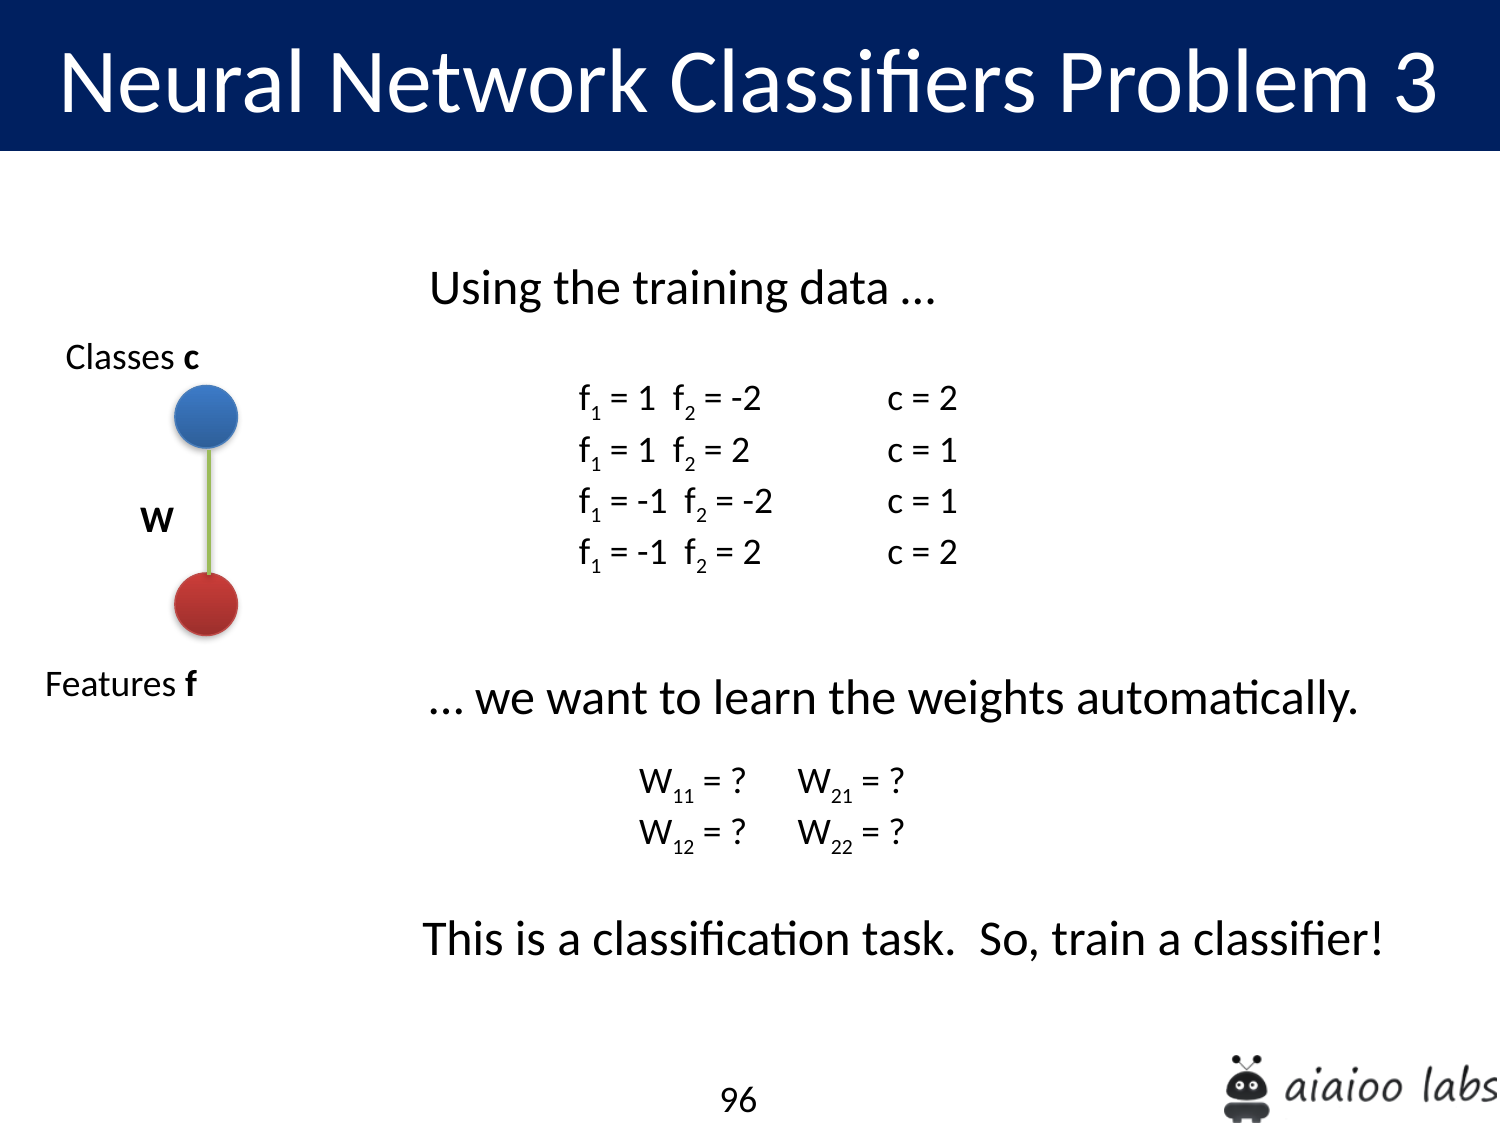

Neural Network Classifiers Problem 3
Using the training data …
Classes c
f1 = 1  f2 = -2	 c = 2
f1 = 1  f2 = 2	 c = 1
f1 = -1  f2 = -2	 c = 1
f1 = -1  f2 = 2	 c = 2

W

Features f
… we want to learn the weights automatically.

W11 = ?	 W21 = ?
W12 = ?	 W22 = ?
This is a classification task.  So, train a classifier!